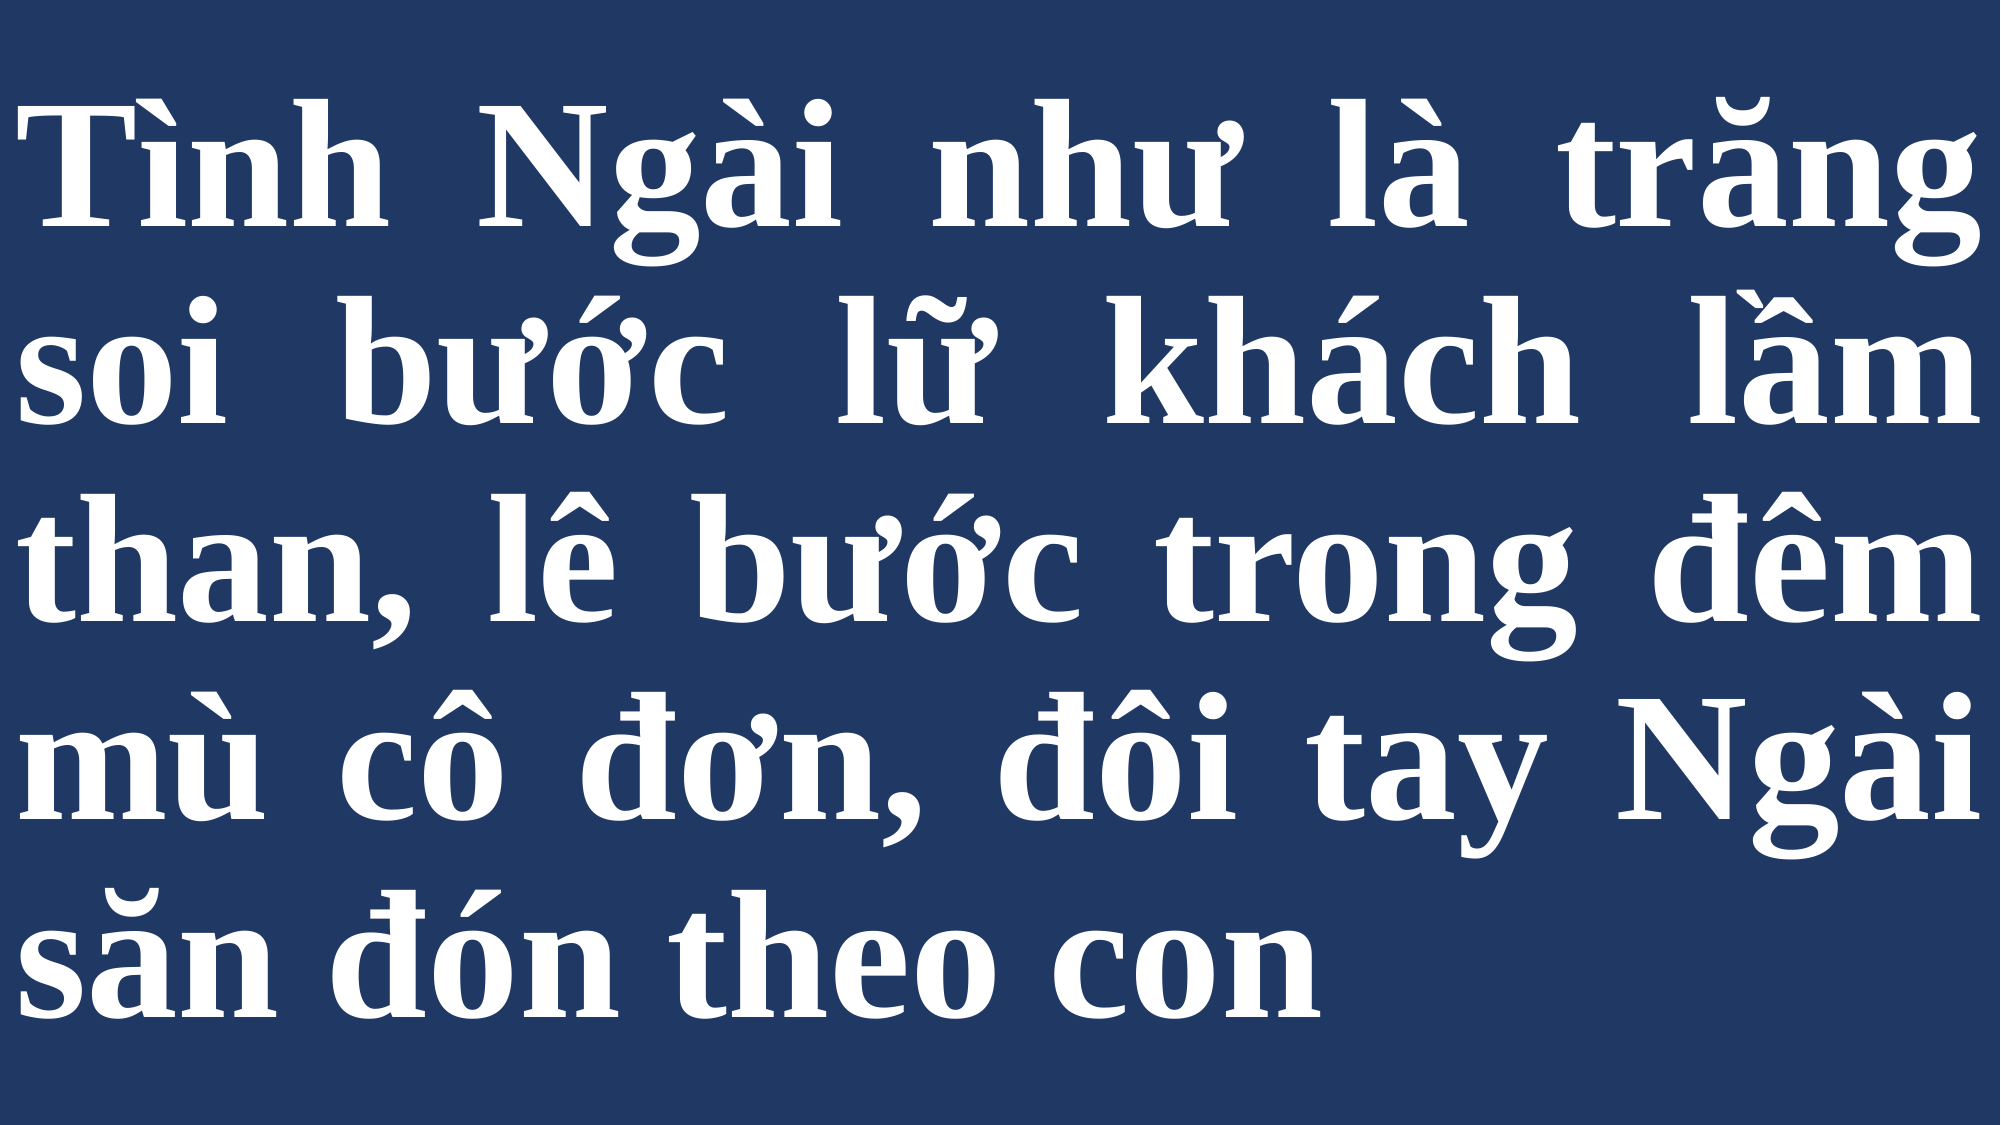

# Tình Ngài như là trăng soi bước lữ khách lầm than, lê bước trong đêm mù cô đơn, đôi tay Ngài săn đón theo con